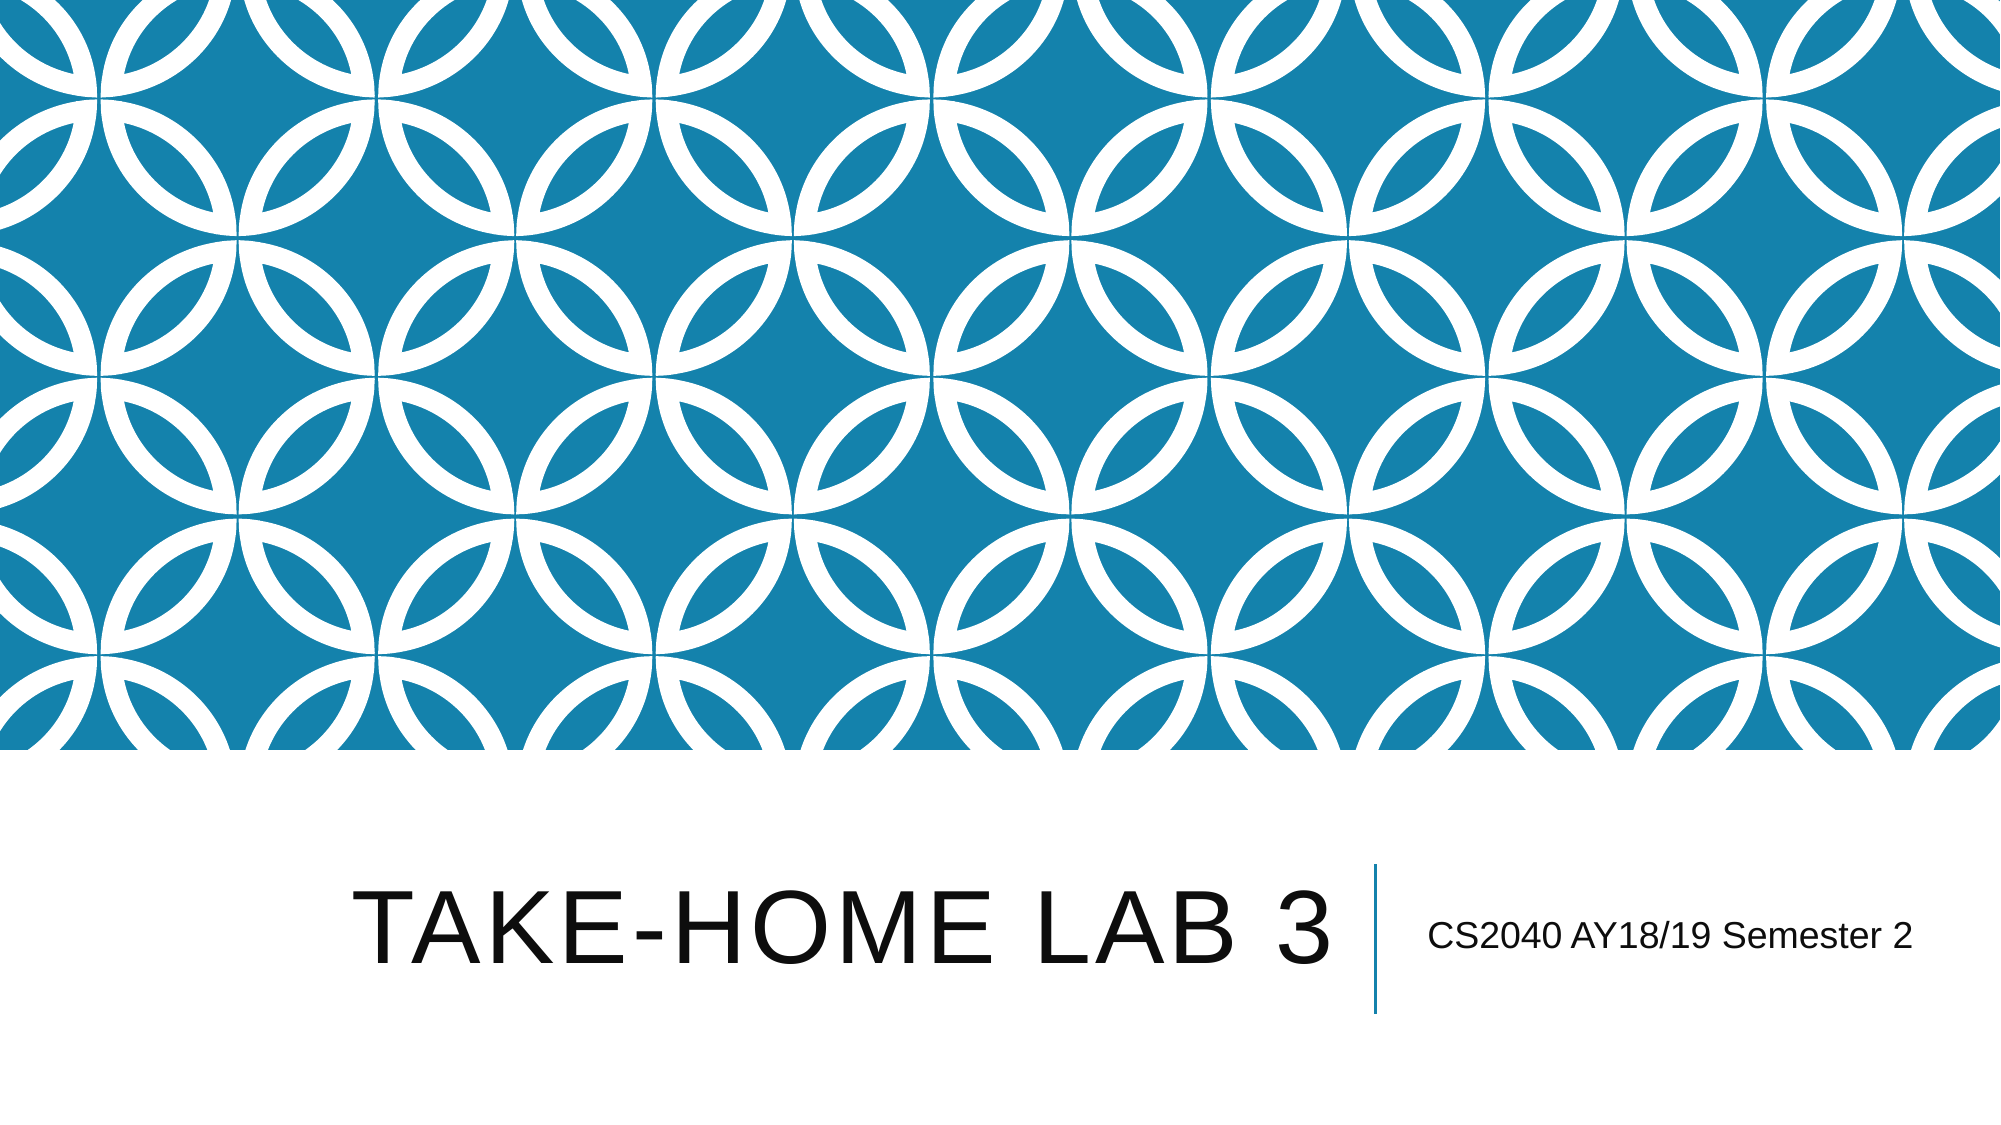

# Take-home Lab 3
CS2040 AY18/19 Semester 2